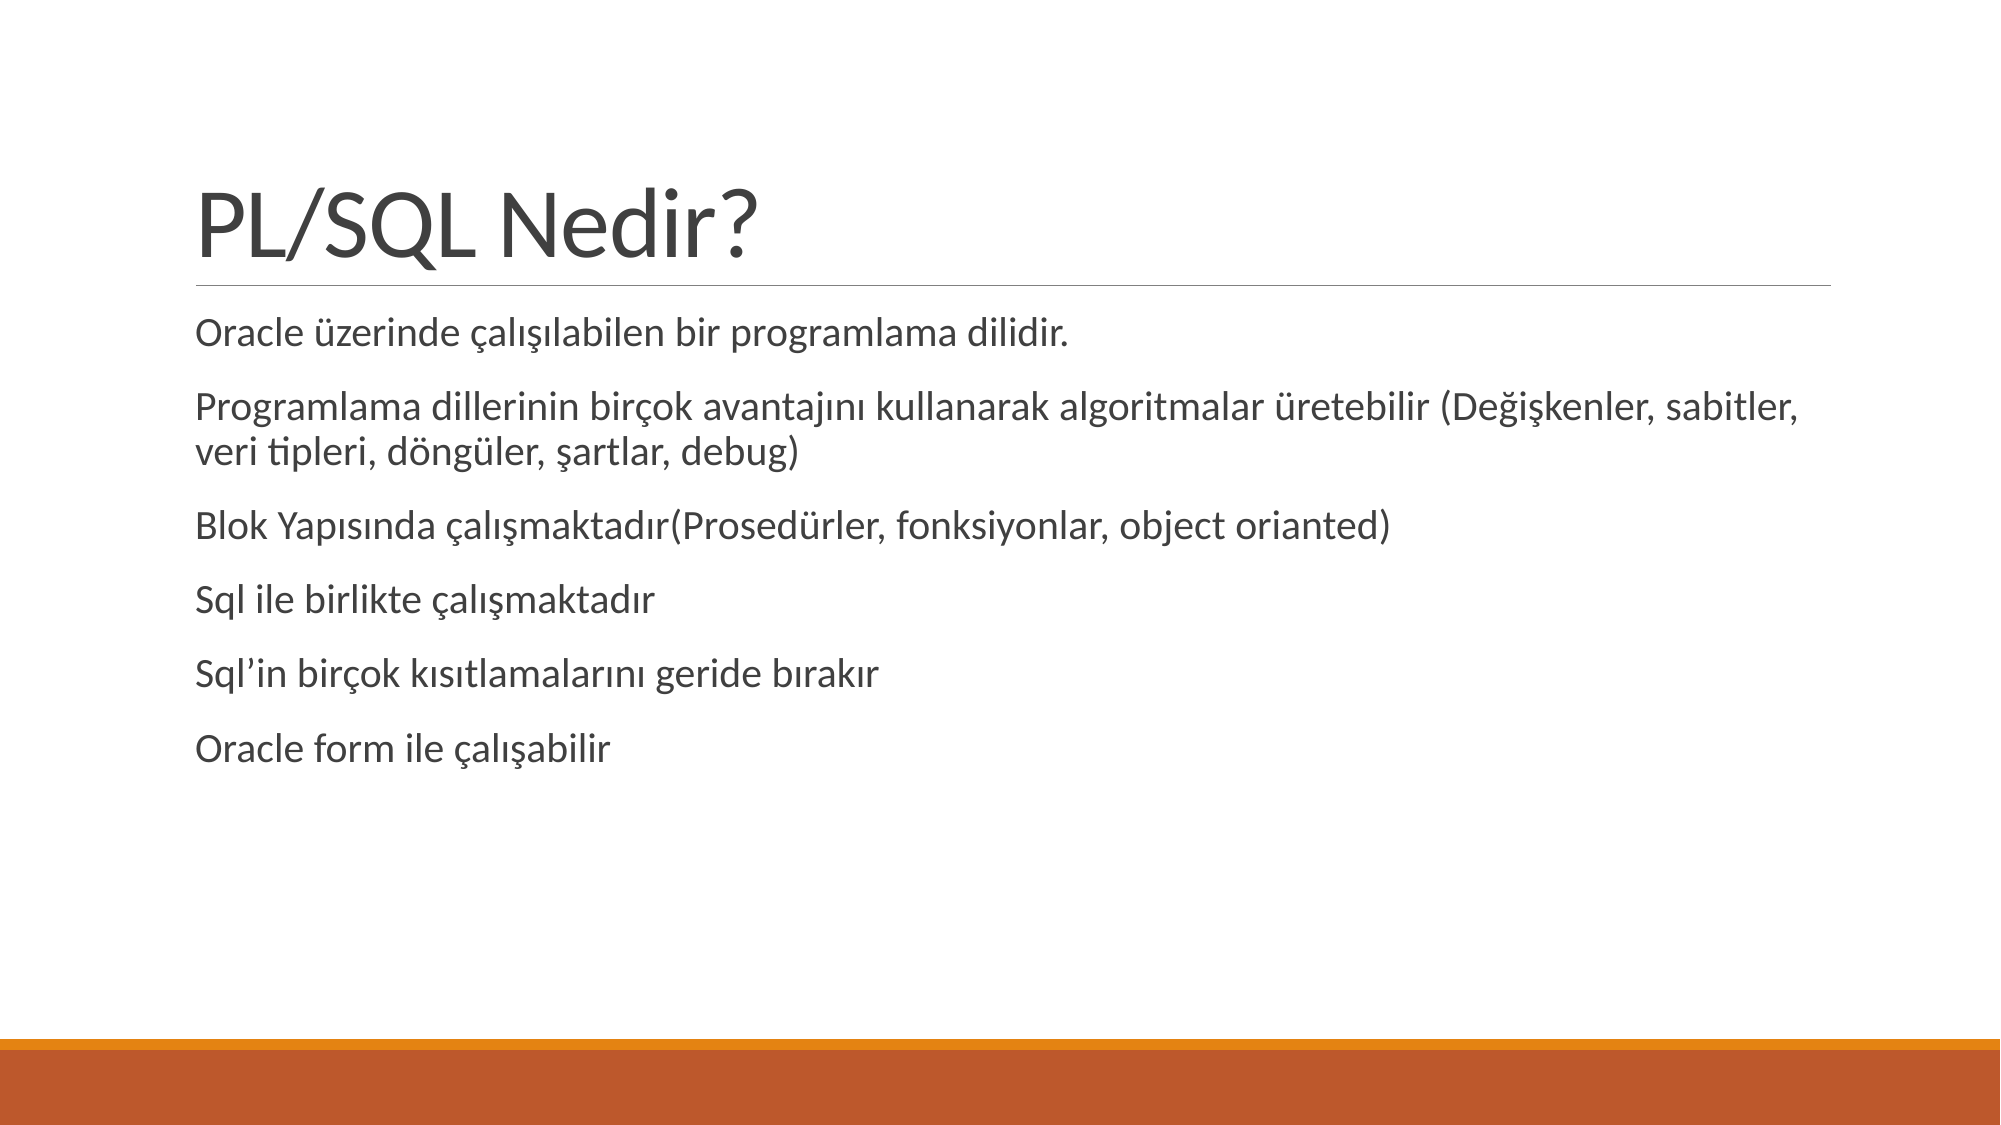

# PL/SQL Nedir?
Oracle üzerinde çalışılabilen bir programlama dilidir.
Programlama dillerinin birçok avantajını kullanarak algoritmalar üretebilir (Değişkenler, sabitler, veri tipleri, döngüler, şartlar, debug)
Blok Yapısında çalışmaktadır(Prosedürler, fonksiyonlar, object orianted)
Sql ile birlikte çalışmaktadır
Sql’in birçok kısıtlamalarını geride bırakır
Oracle form ile çalışabilir